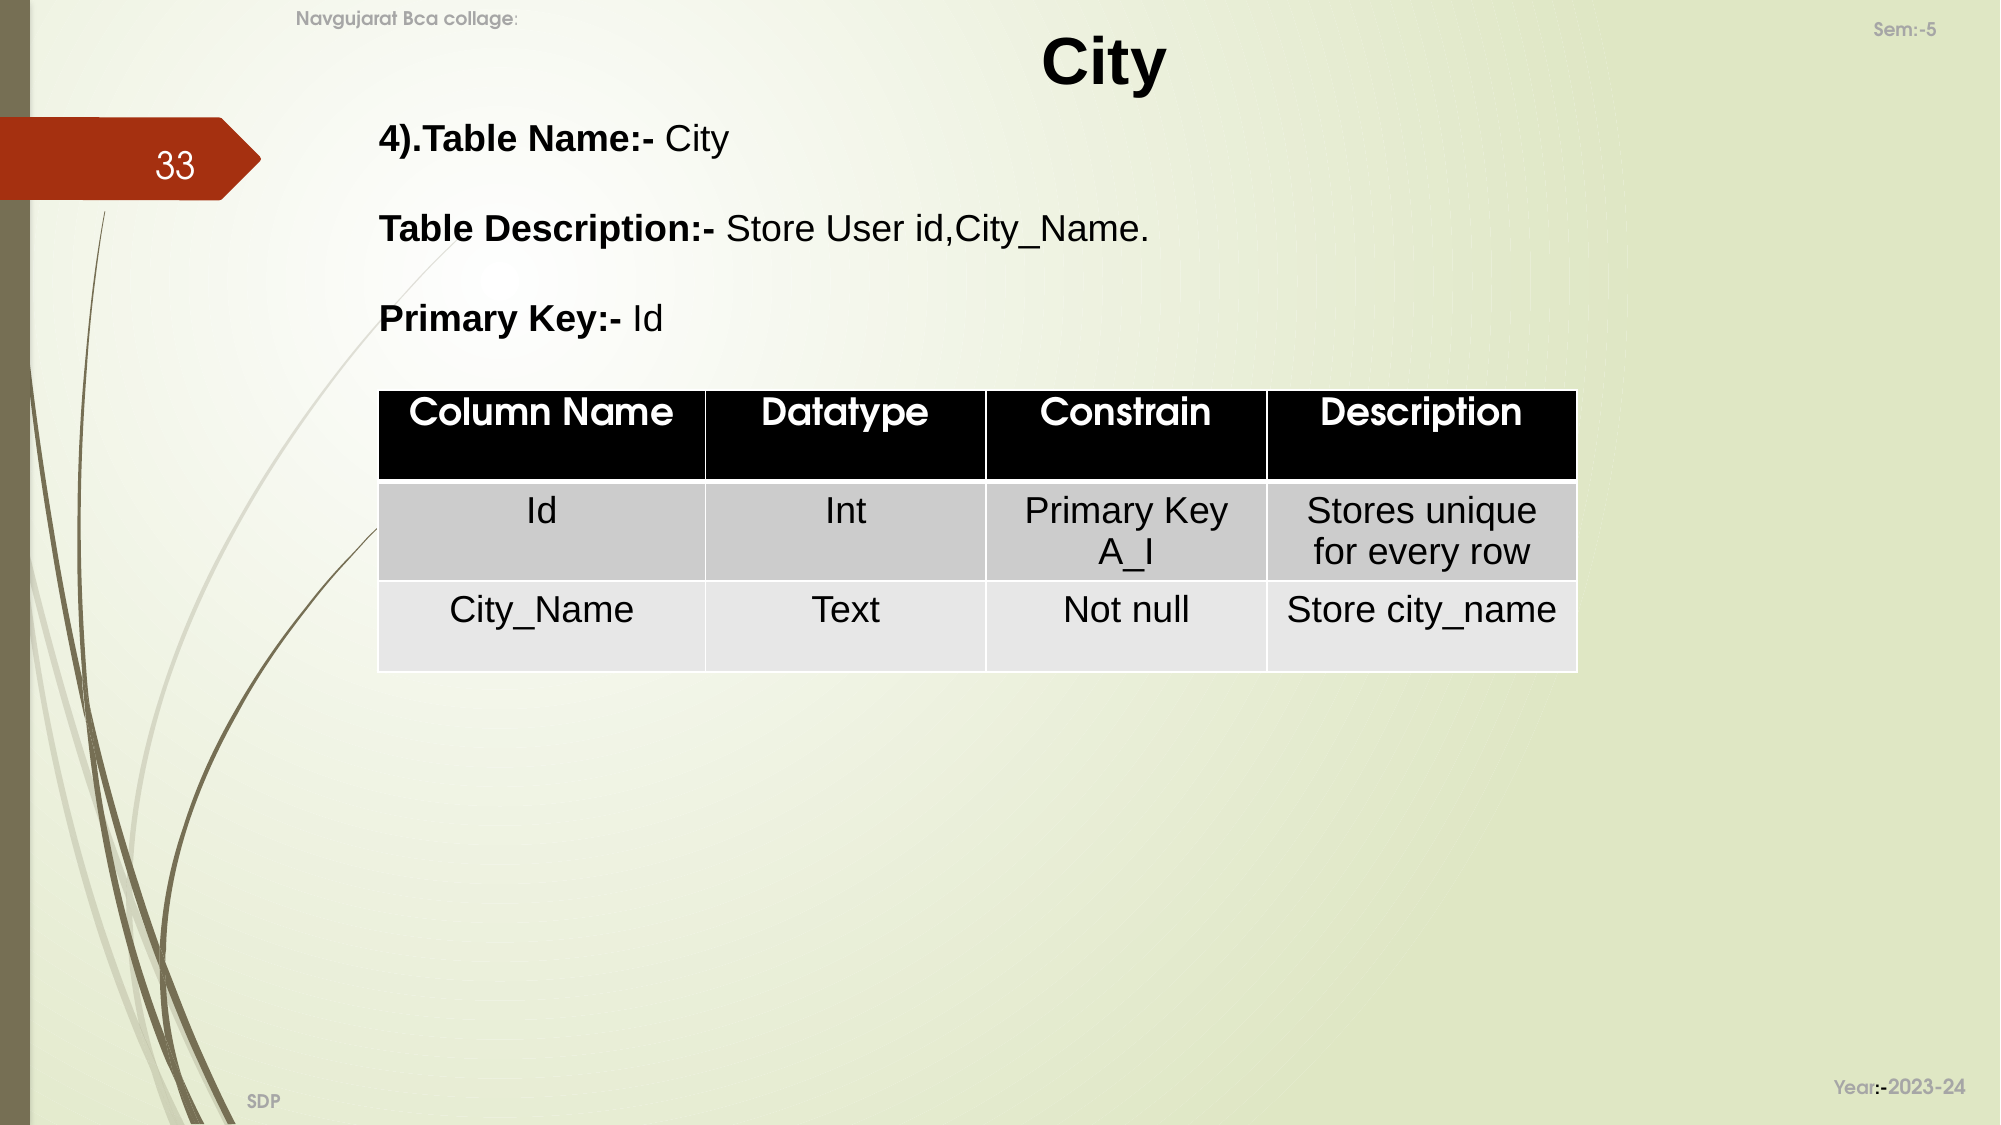

Navgujarat Bca collage:
Sem:-5
City
4).Table Name:- City

Table Description:- Store User id,City_Name.

Primary Key:- Id

33
| Column Name | Datatype | Constrain | Description |
| --- | --- | --- | --- |
| Id | Int | Primary Key A\_I | Stores unique for every row |
| City\_Name | Text | Not null | Store city\_name |
Year:-2023-24
SDP